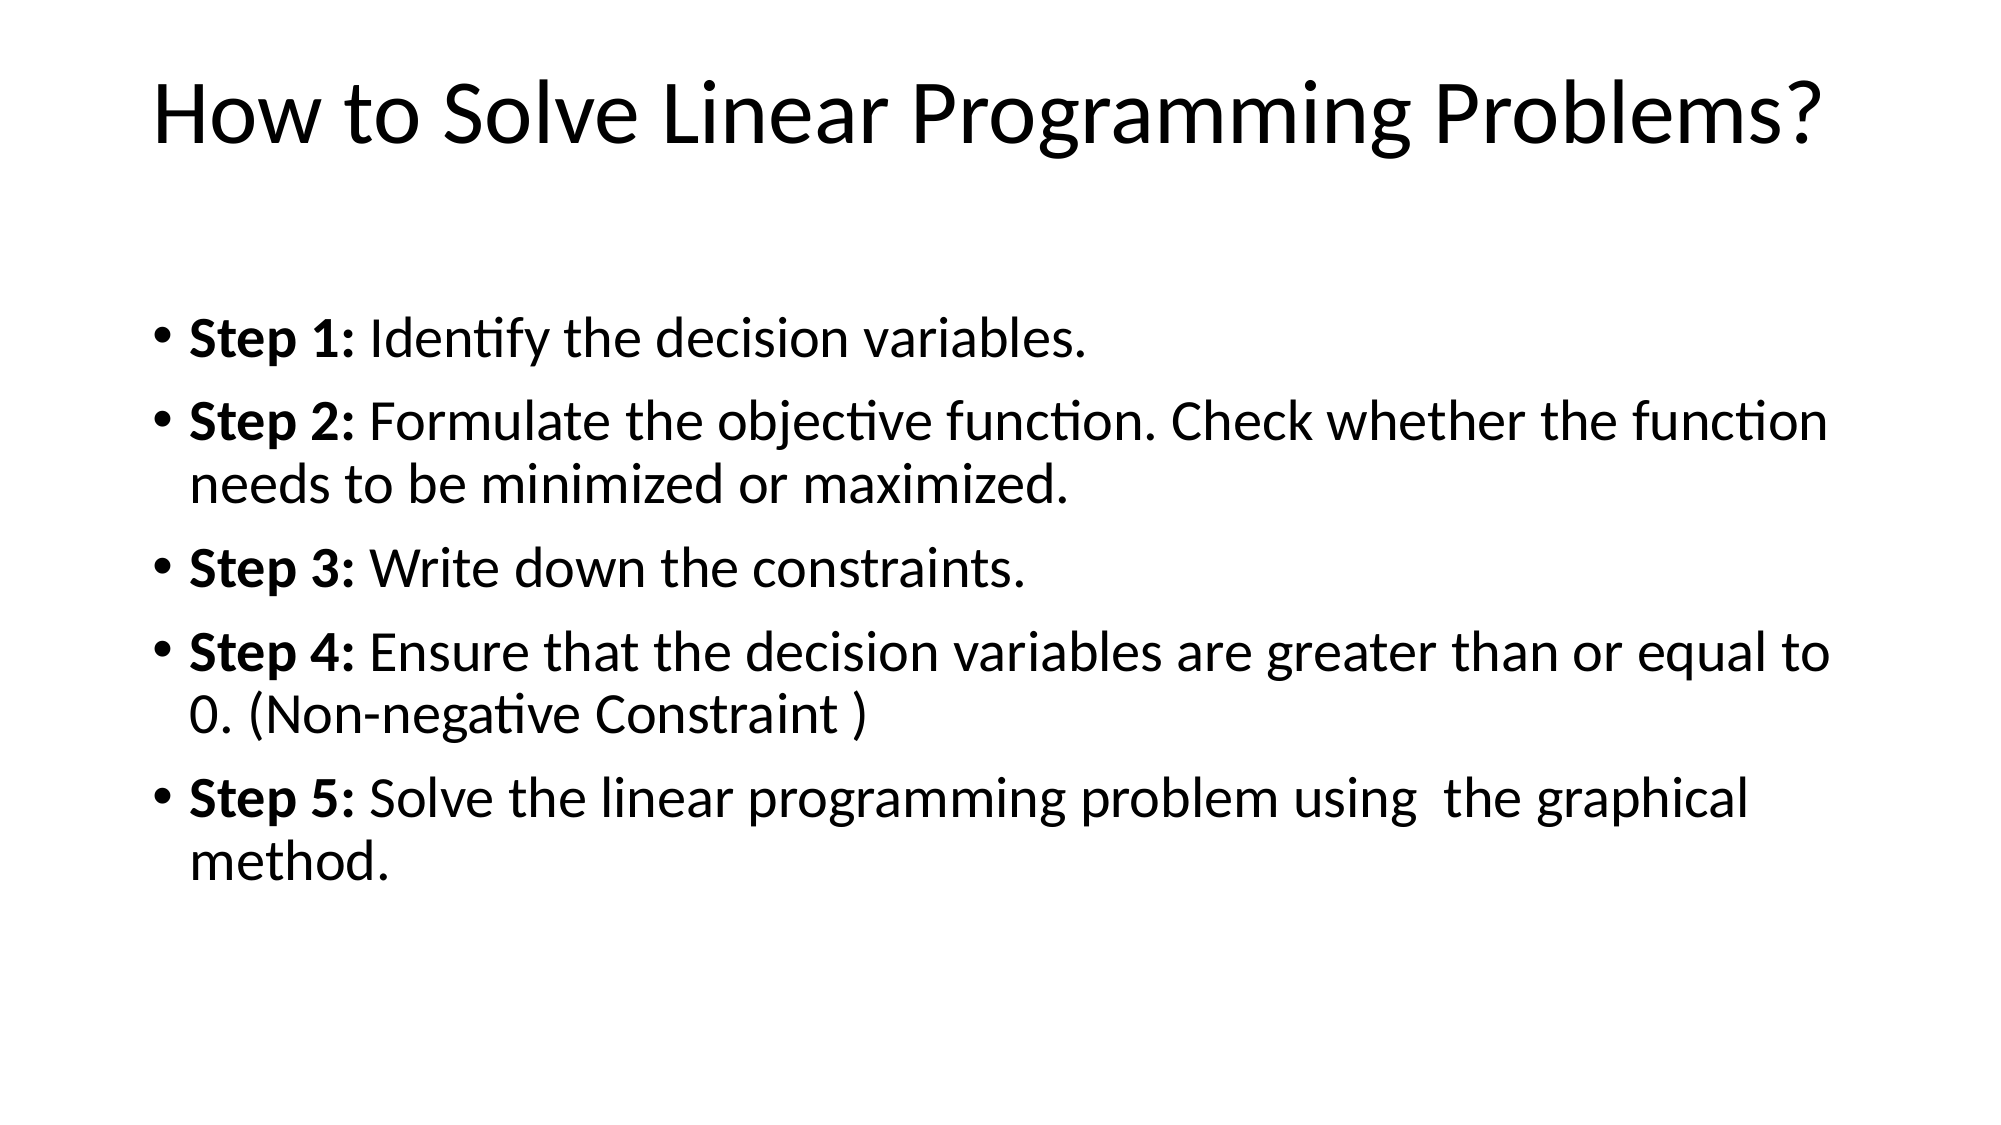

# How to Solve Linear Programming Problems?
Step 1: Identify the decision variables.
Step 2: Formulate the objective function. Check whether the function needs to be minimized or maximized.
Step 3: Write down the constraints.
Step 4: Ensure that the decision variables are greater than or equal to 0. (Non-negative Constraint )
Step 5: Solve the linear programming problem using  the graphical method.